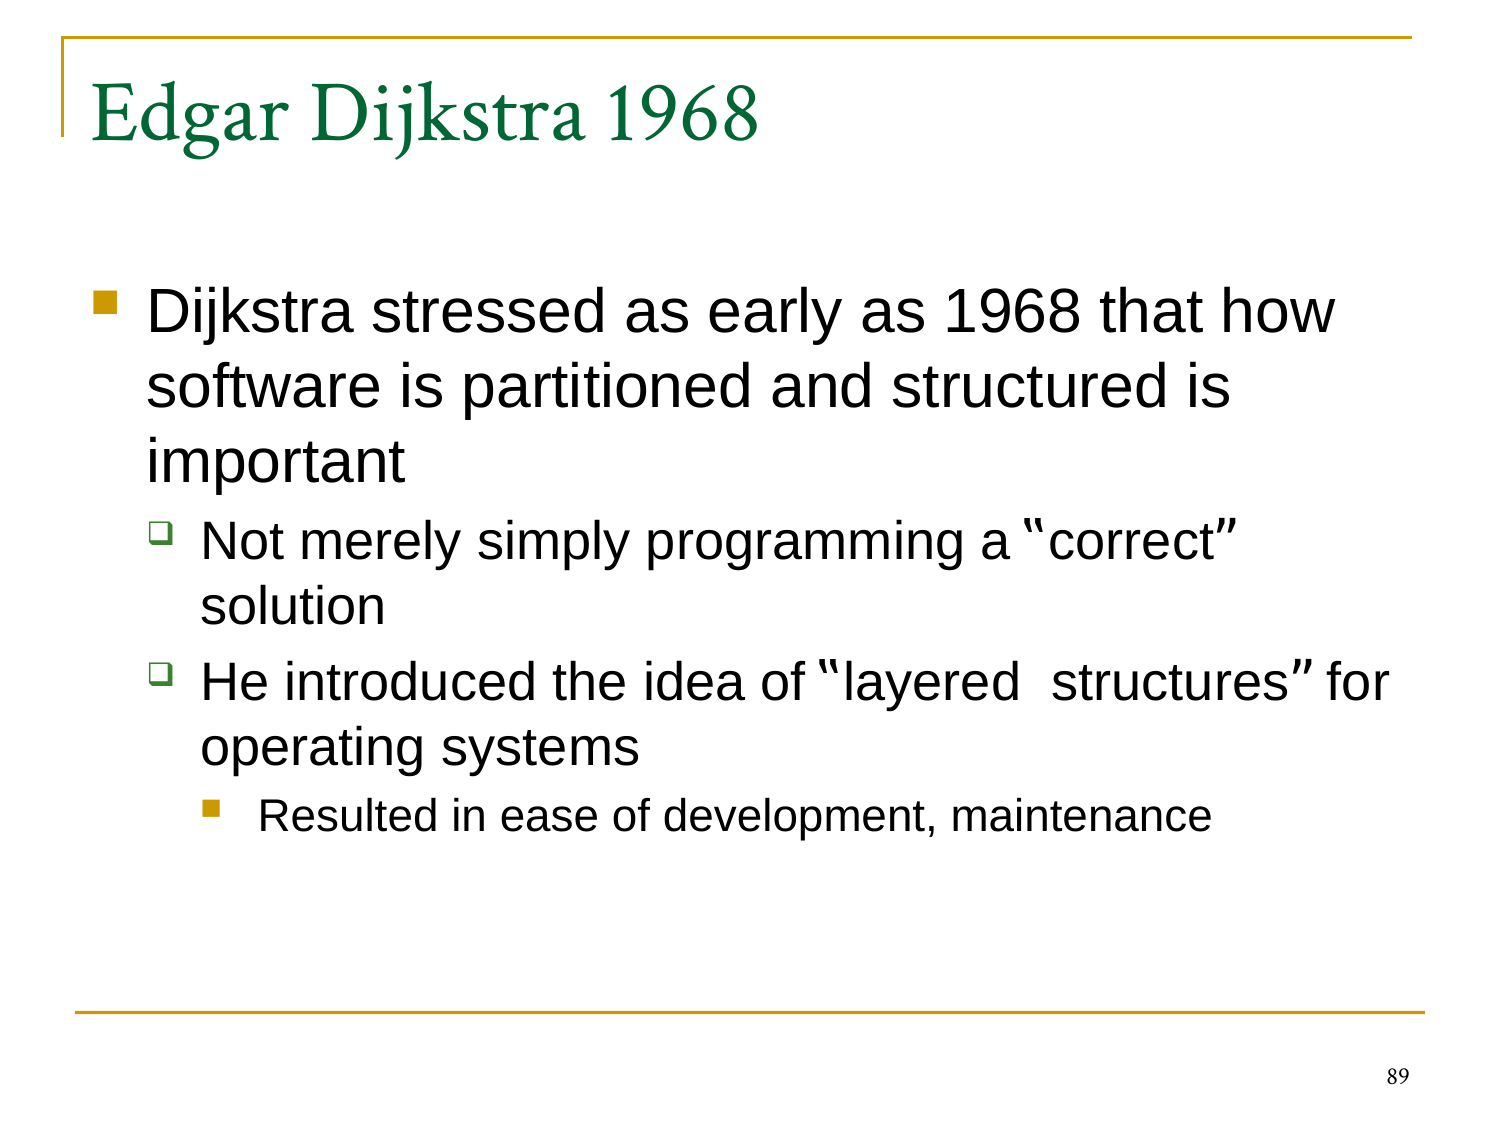

# Edgar Dijkstra 1968
Dijkstra stressed as early as 1968 that how software is partitioned and structured is important
Not merely simply programming a “correct” solution
He introduced the idea of “layered  structures” for operating systems
Resulted in ease of development, maintenance
89